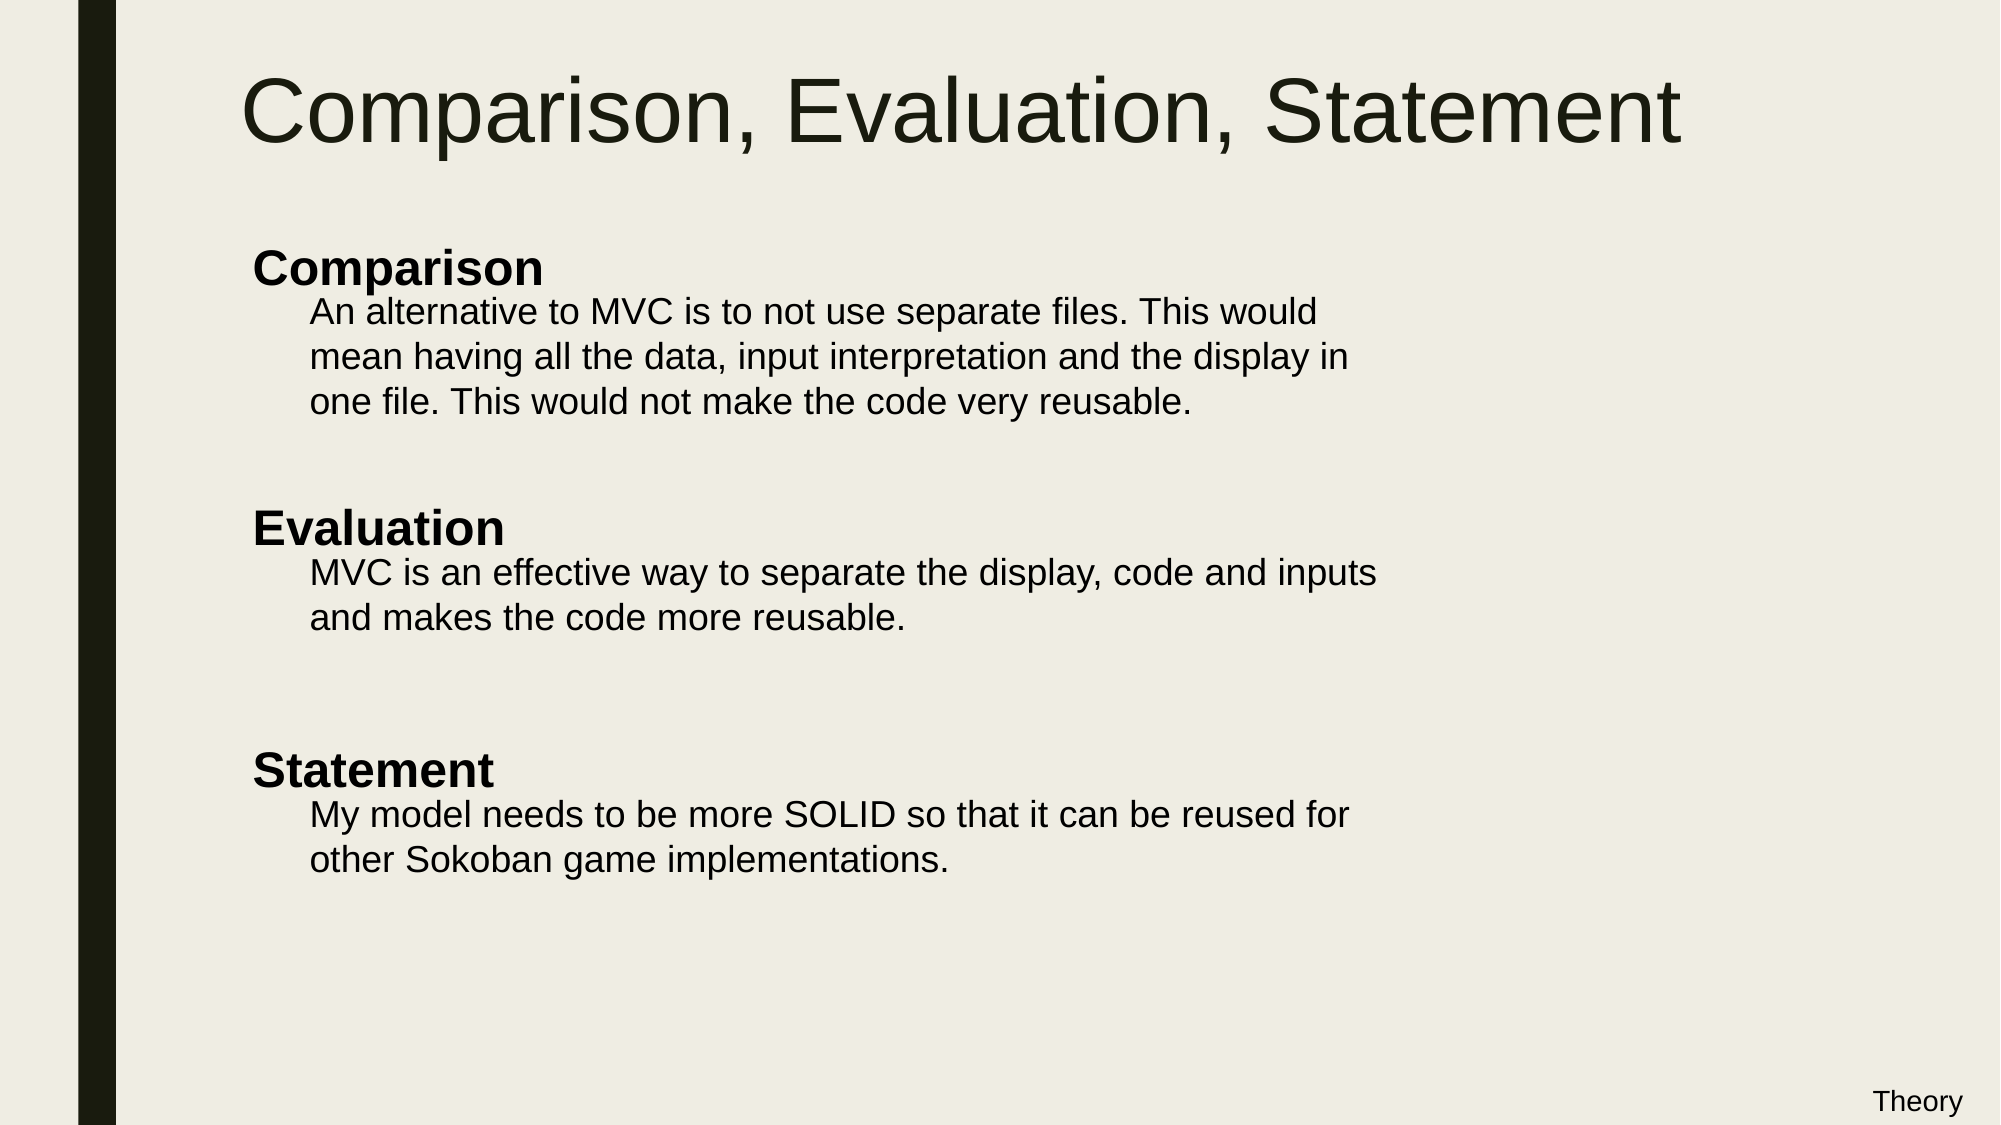

# Comparison, Evaluation, Statement
Comparison
An alternative to MVC is to not use separate files. This would mean having all the data, input interpretation and the display in one file. This would not make the code very reusable.
Evaluation
MVC is an effective way to separate the display, code and inputs and makes the code more reusable.
Statement
My model needs to be more SOLID so that it can be reused for other Sokoban game implementations.
Theory 3